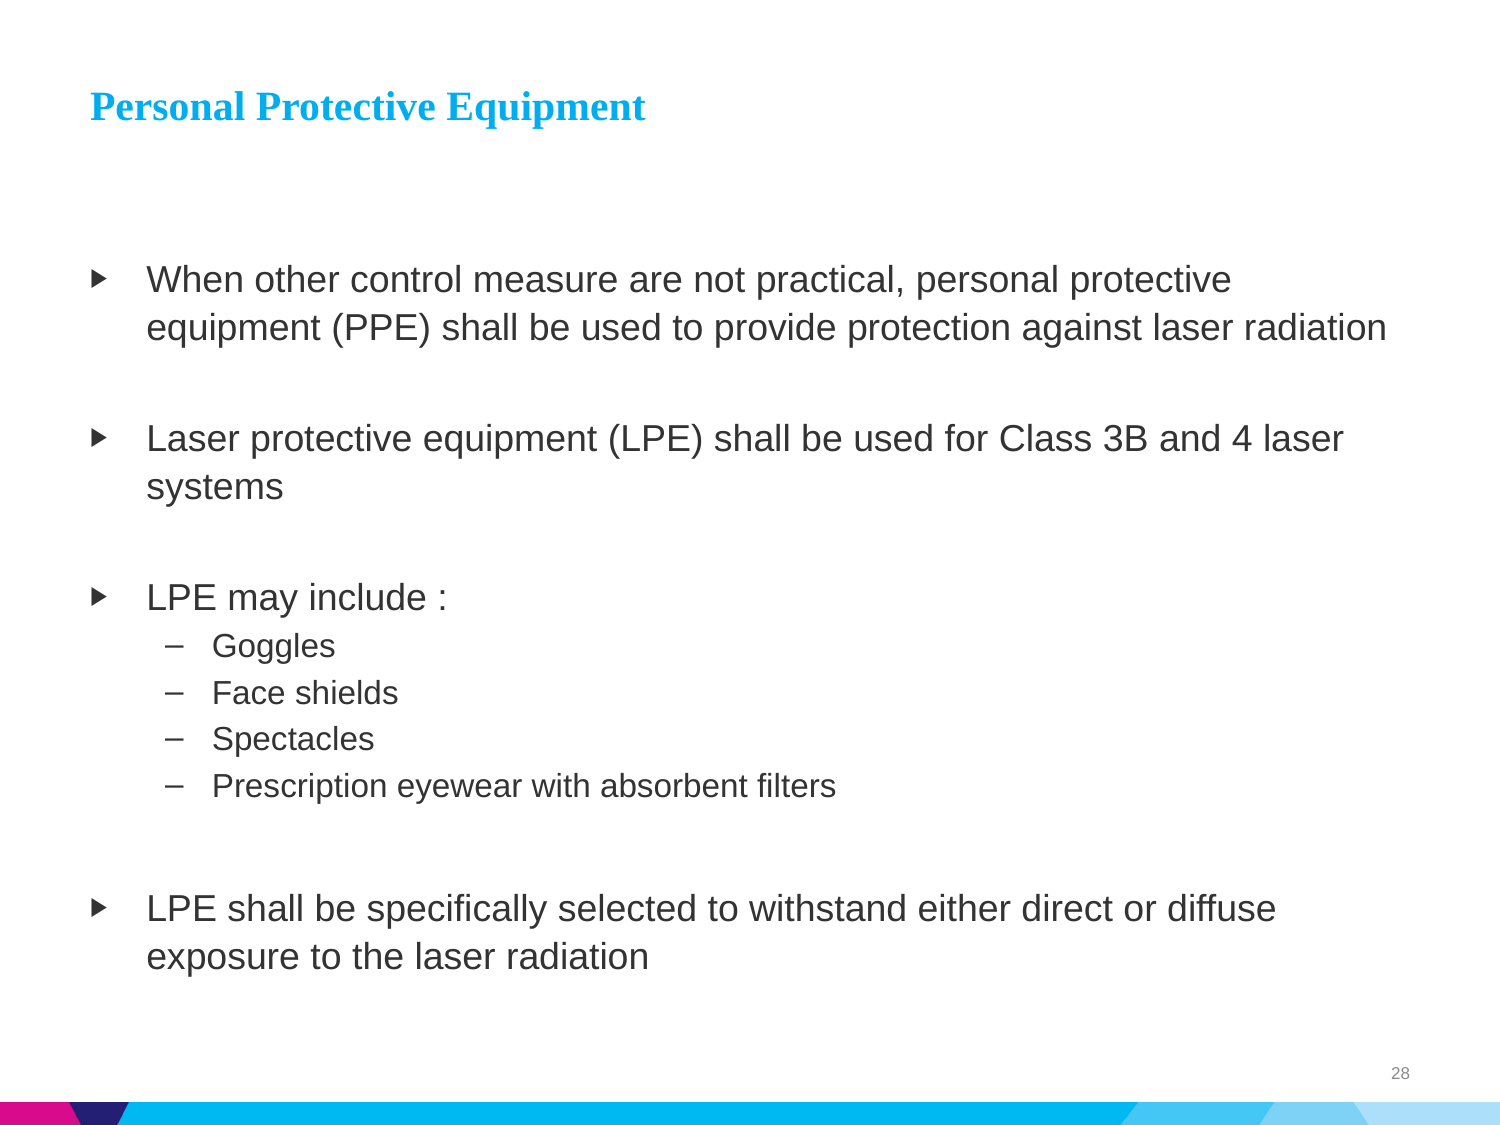

# Personal Protective Equipment
When other control measure are not practical, personal protective equipment (PPE) shall be used to provide protection against laser radiation

Laser protective equipment (LPE) shall be used for Class 3B and 4 laser systems

LPE may include :
Goggles
Face shields
Spectacles
Prescription eyewear with absorbent filters

LPE shall be specifically selected to withstand either direct or diffuse exposure to the laser radiation
28